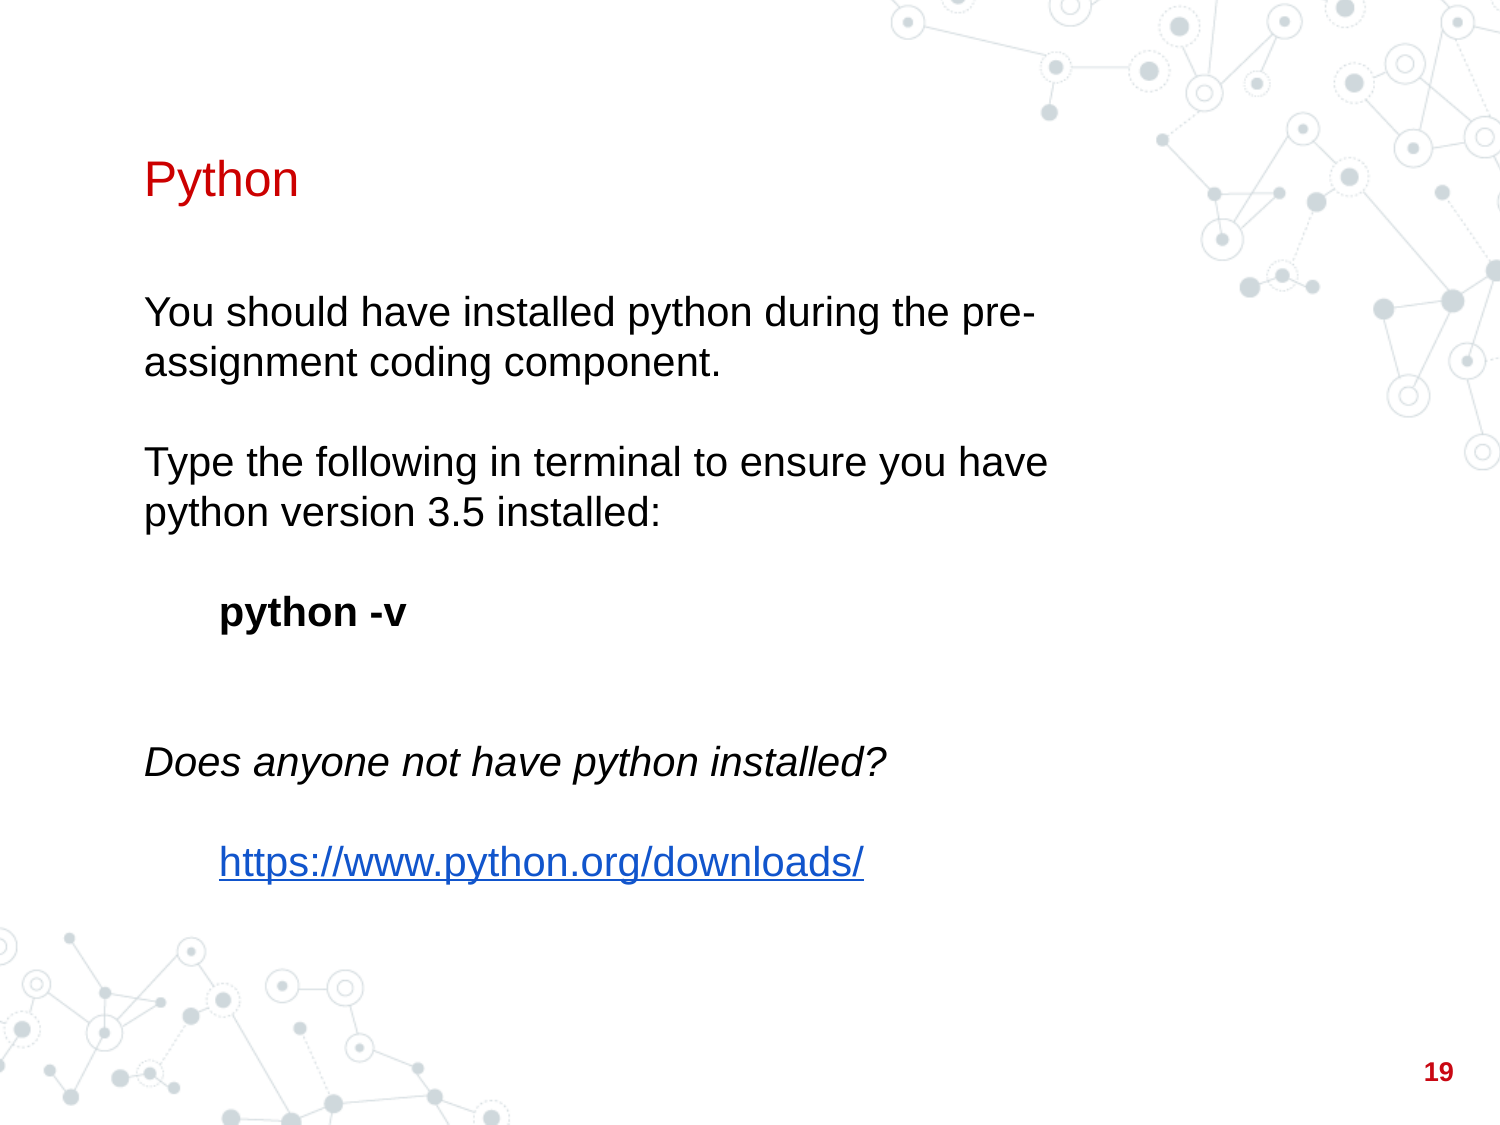

# Python
You should have installed python during the pre-assignment coding component.

Type the following in terminal to ensure you have python version 3.5 installed:

python -v

Does anyone not have python installed?

https://www.python.org/downloads/

19